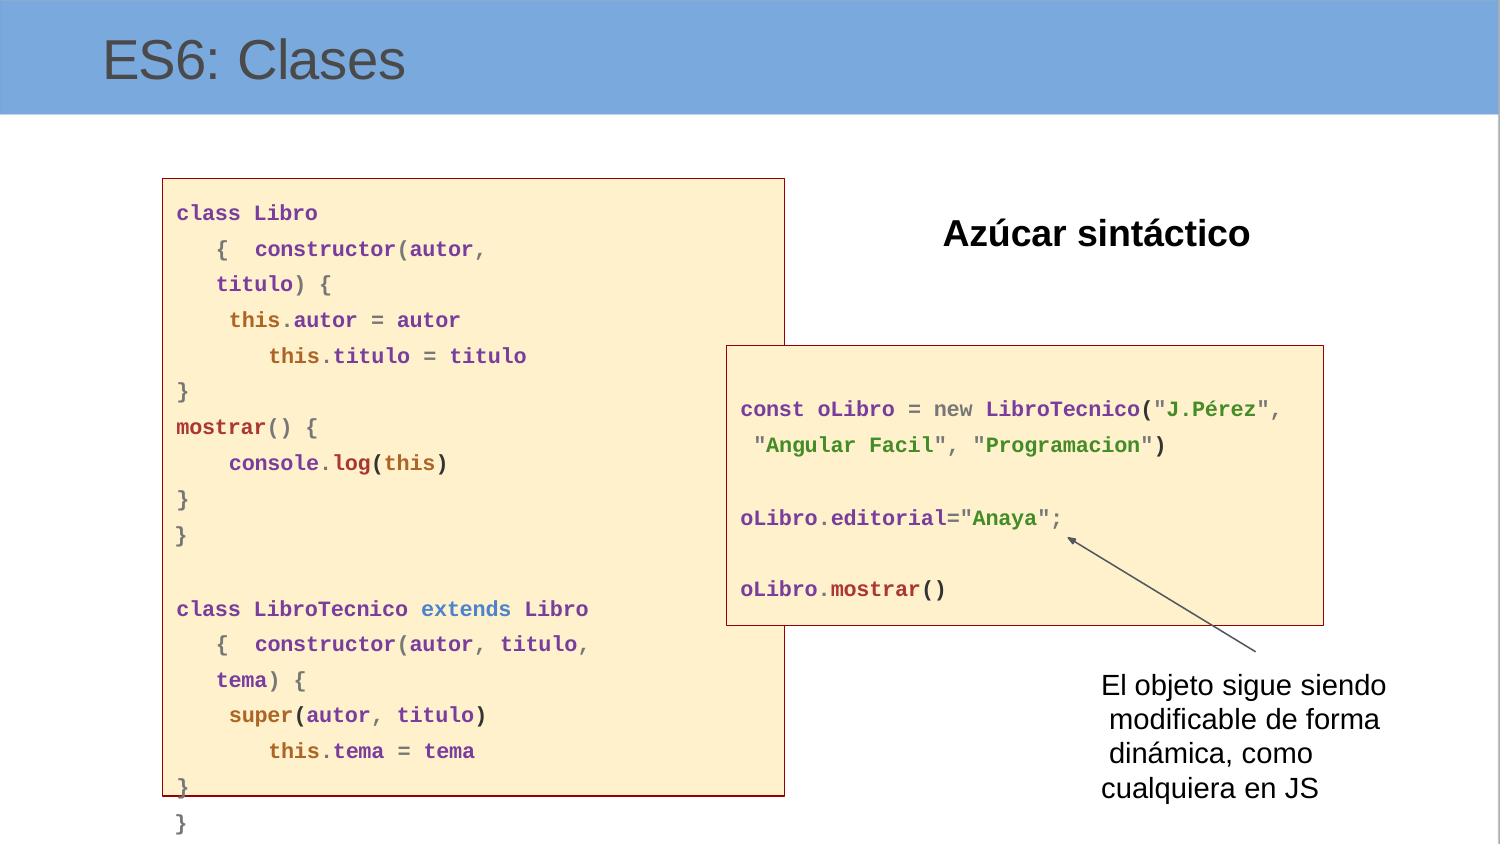

# ES6: Clases

class Libro {  constructor(autor, titulo) {
this.autor = autor  this.titulo = titulo
}
mostrar() {
console.log(this)
}
}

class LibroTecnico extends Libro {  constructor(autor, titulo, tema) {
super(autor, titulo)  this.tema = tema
}
}
Azúcar sintáctico

const oLibro = new LibroTecnico("J.Pérez",  "Angular Facil", "Programacion")

oLibro.editorial="Anaya";

oLibro.mostrar()
El objeto sigue siendo  modificable de forma  dinámica, como  cualquiera en JS